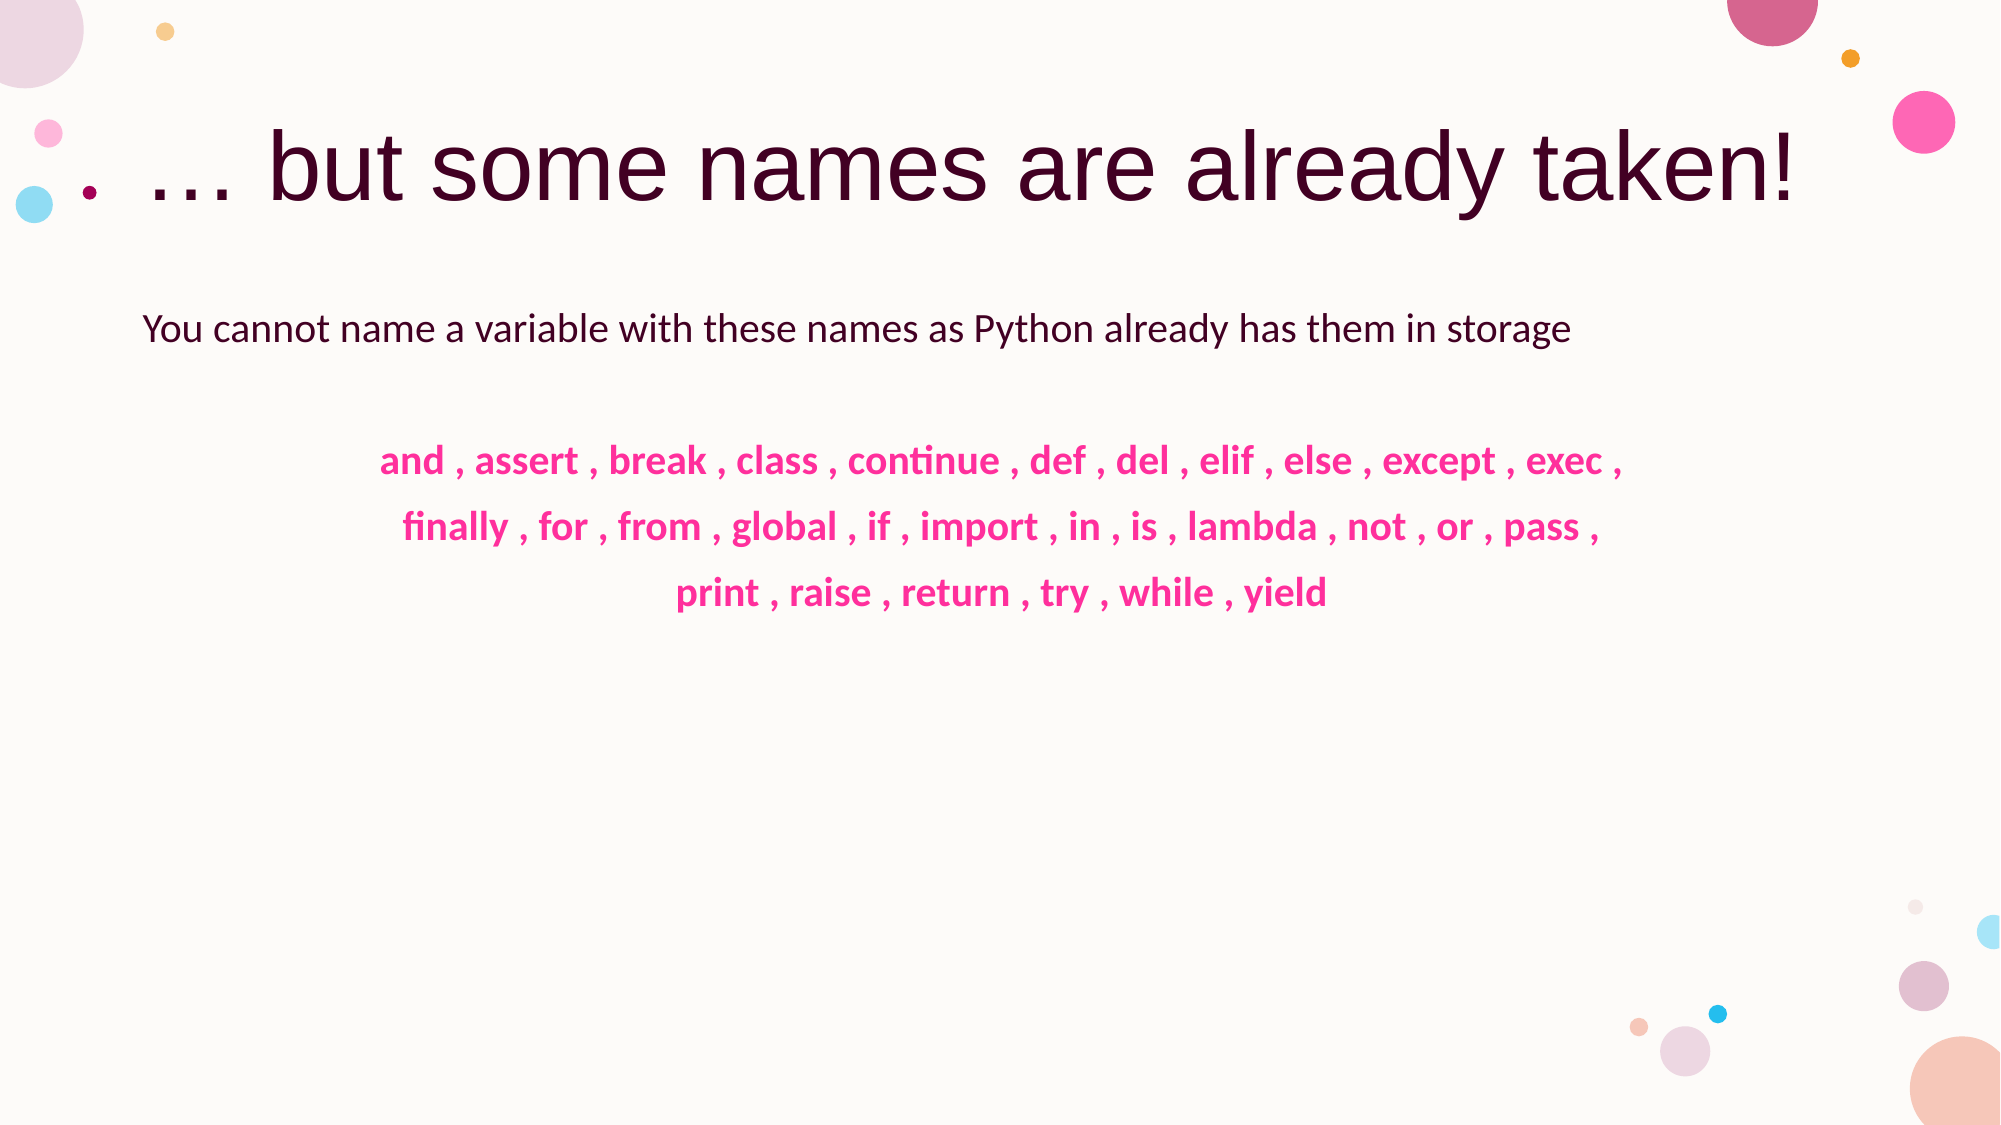

# … but some names are already taken!
You cannot name a variable with these names as Python already has them in storage

and , assert , break , class , continue , def , del , elif , else , except , exec ,
finally , for , from , global , if , import , in , is , lambda , not , or , pass ,
print , raise , return , try , while , yield